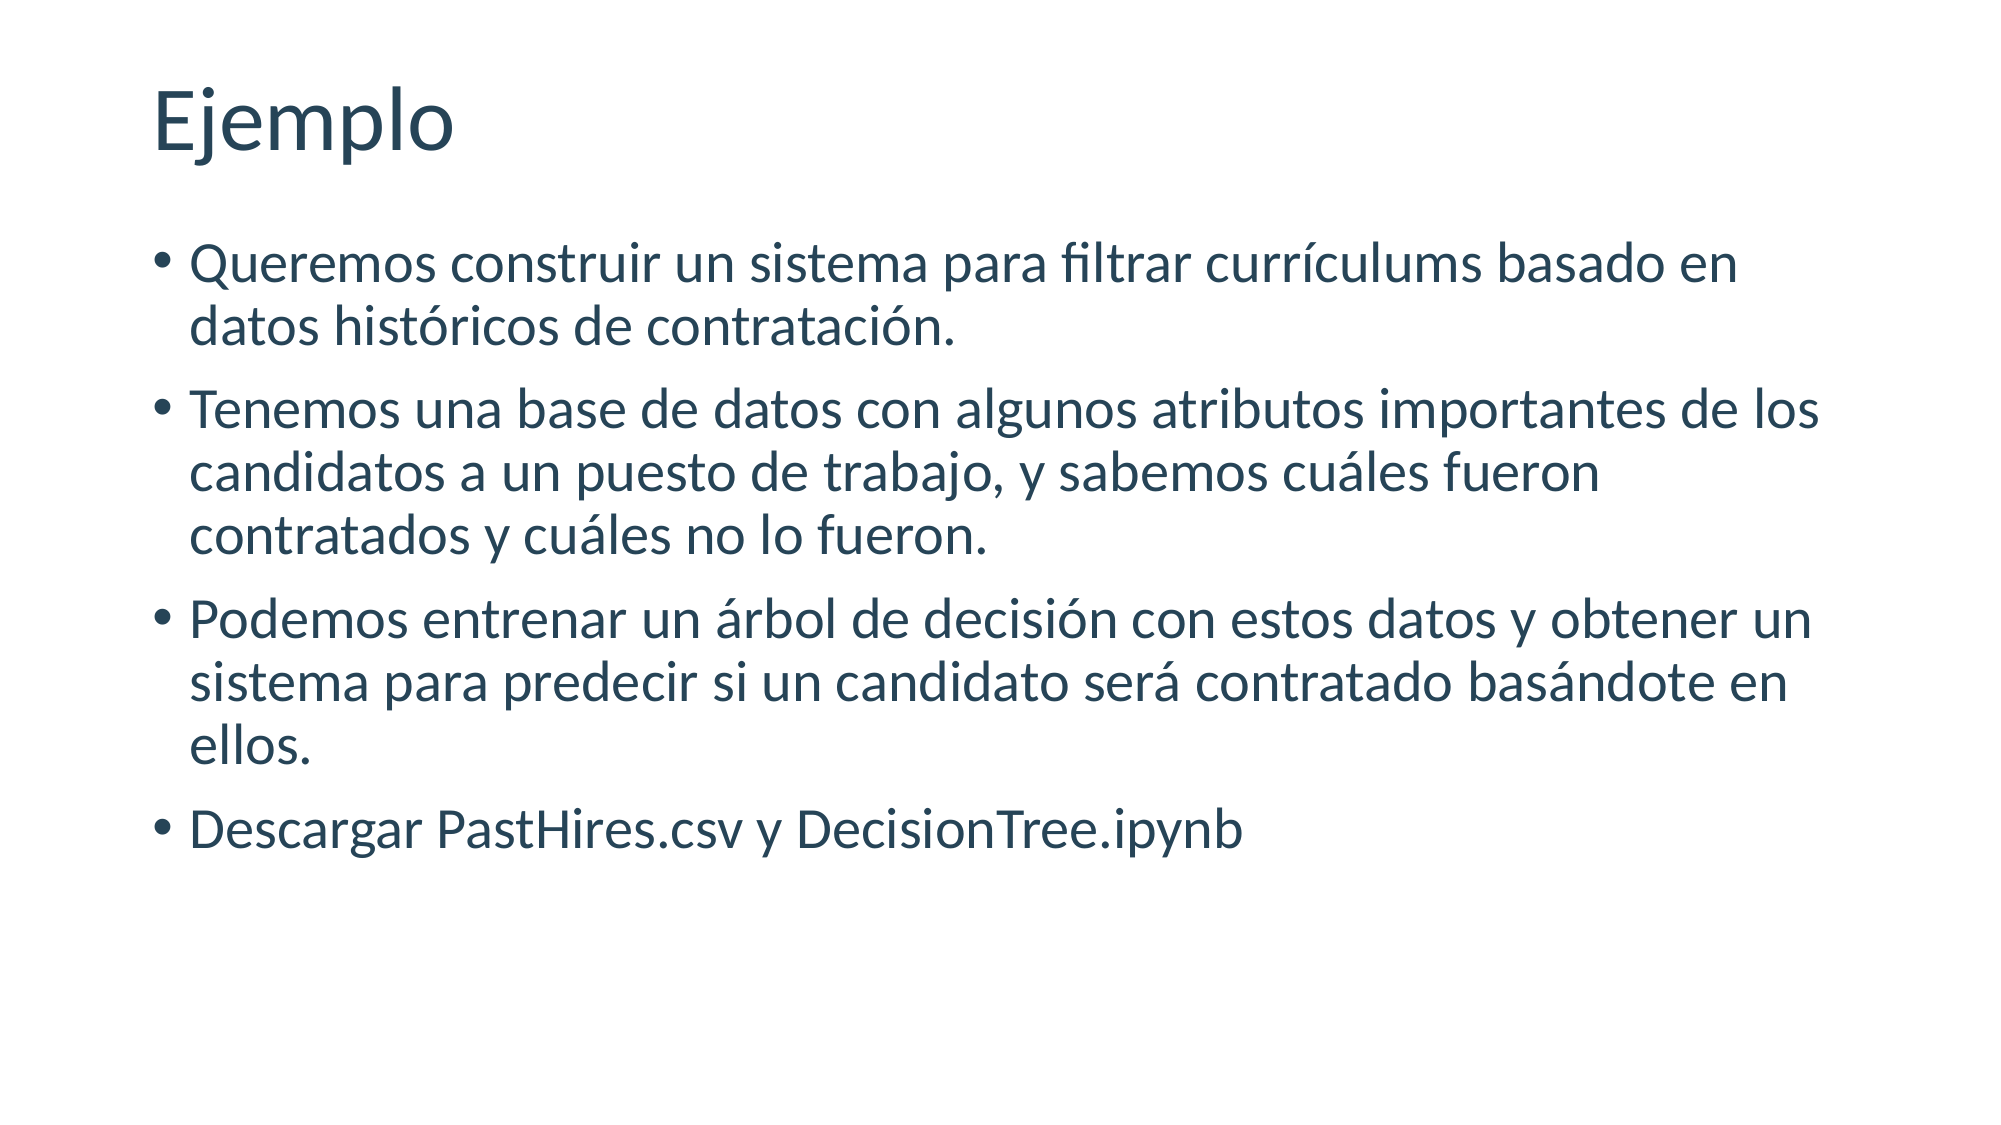

# Ejemplo
Queremos construir un sistema para filtrar currículums basado en datos históricos de contratación.
Tenemos una base de datos con algunos atributos importantes de los candidatos a un puesto de trabajo, y sabemos cuáles fueron contratados y cuáles no lo fueron.
Podemos entrenar un árbol de decisión con estos datos y obtener un sistema para predecir si un candidato será contratado basándote en ellos.
Descargar PastHires.csv y DecisionTree.ipynb